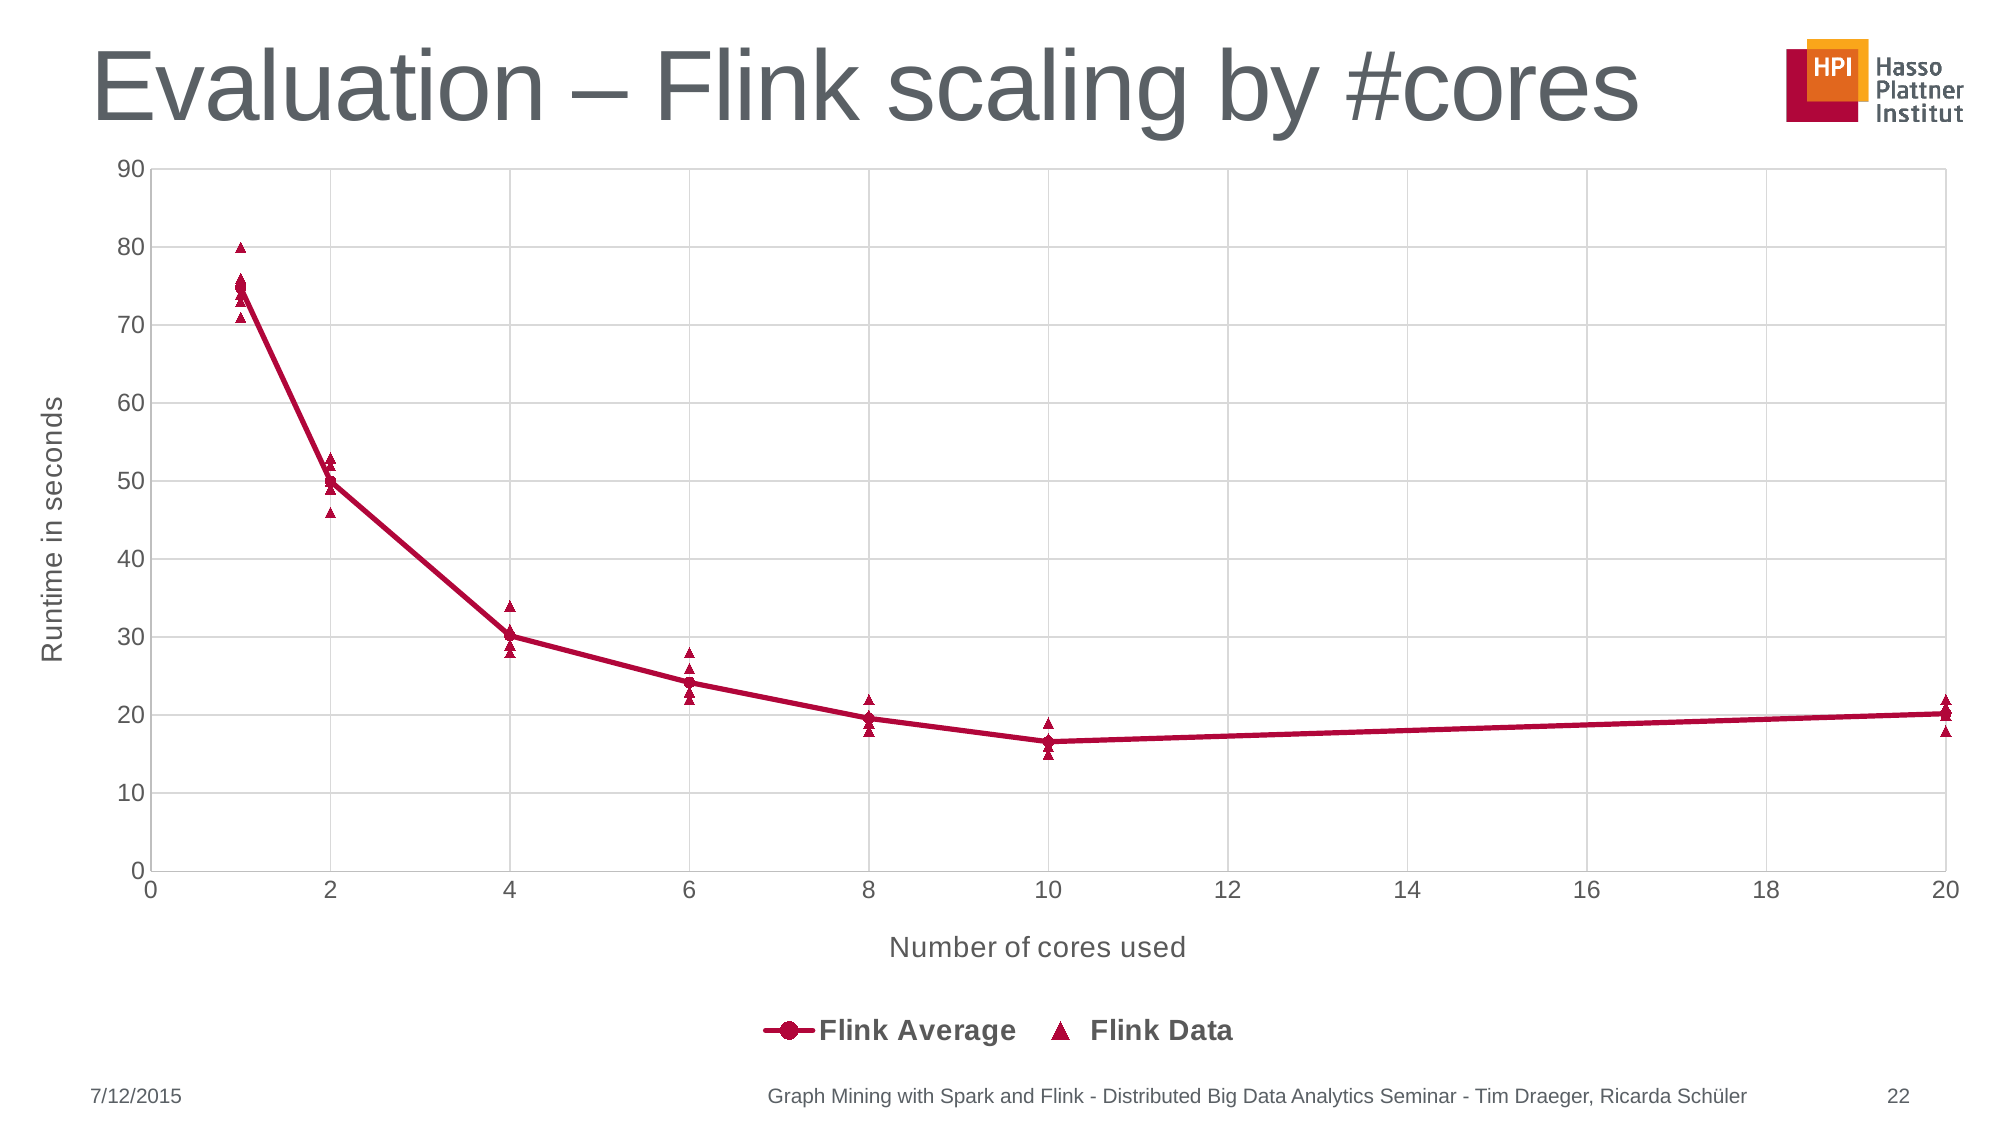

# Evaluation – Flink scaling by #cores

### Chart

| Category |  |  |  |  |  |  |
|---|---|---|---|---|---|---|
7/12/2015
Graph Mining with Spark and Flink - Distributed Big Data Analytics Seminar - Tim Draeger, Ricarda Schüler
22